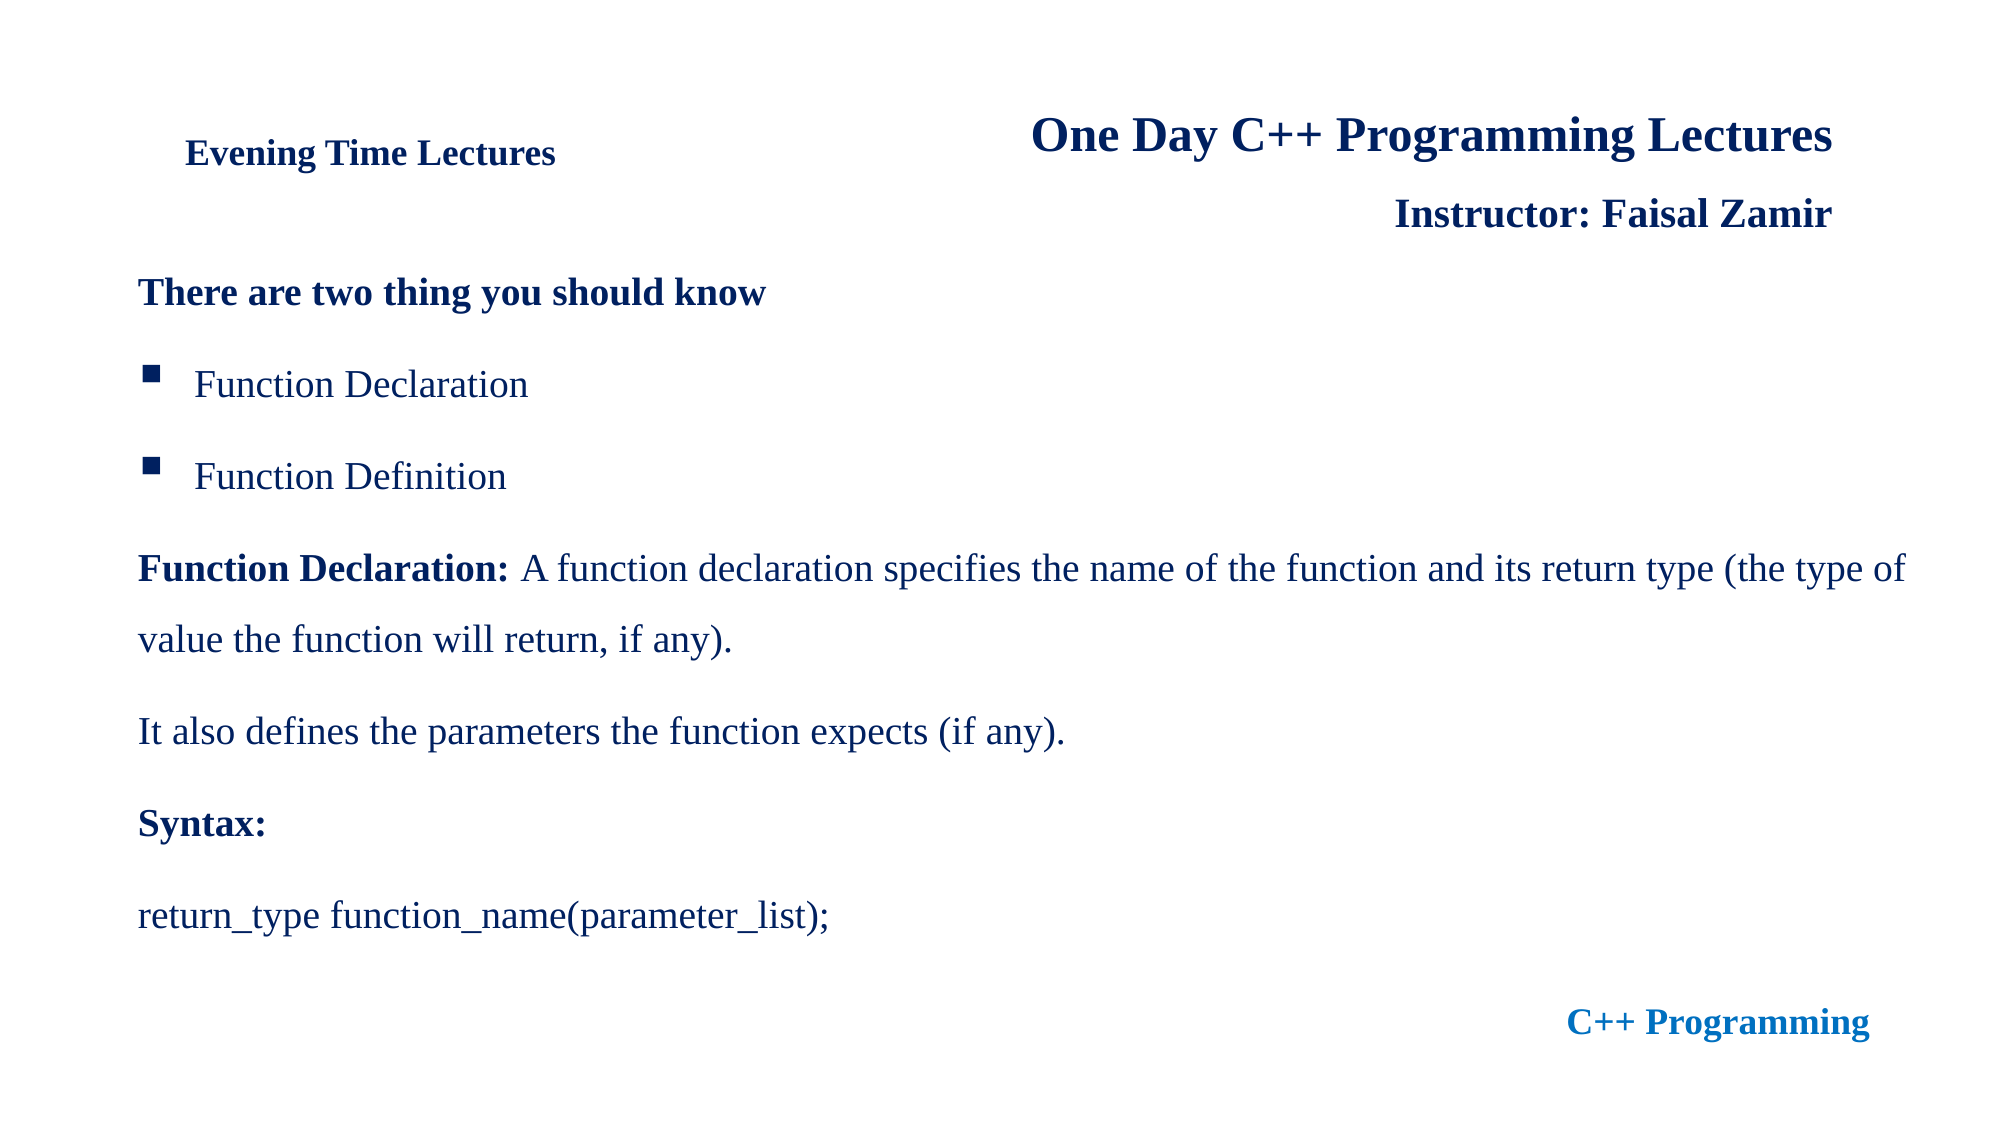

One Day C++ Programming Lectures
Instructor: Faisal Zamir
Evening Time Lectures
There are two thing you should know
Function Declaration
Function Definition
Function Declaration: A function declaration specifies the name of the function and its return type (the type of value the function will return, if any).
It also defines the parameters the function expects (if any).
Syntax:
return_type function_name(parameter_list);
C++ Programming